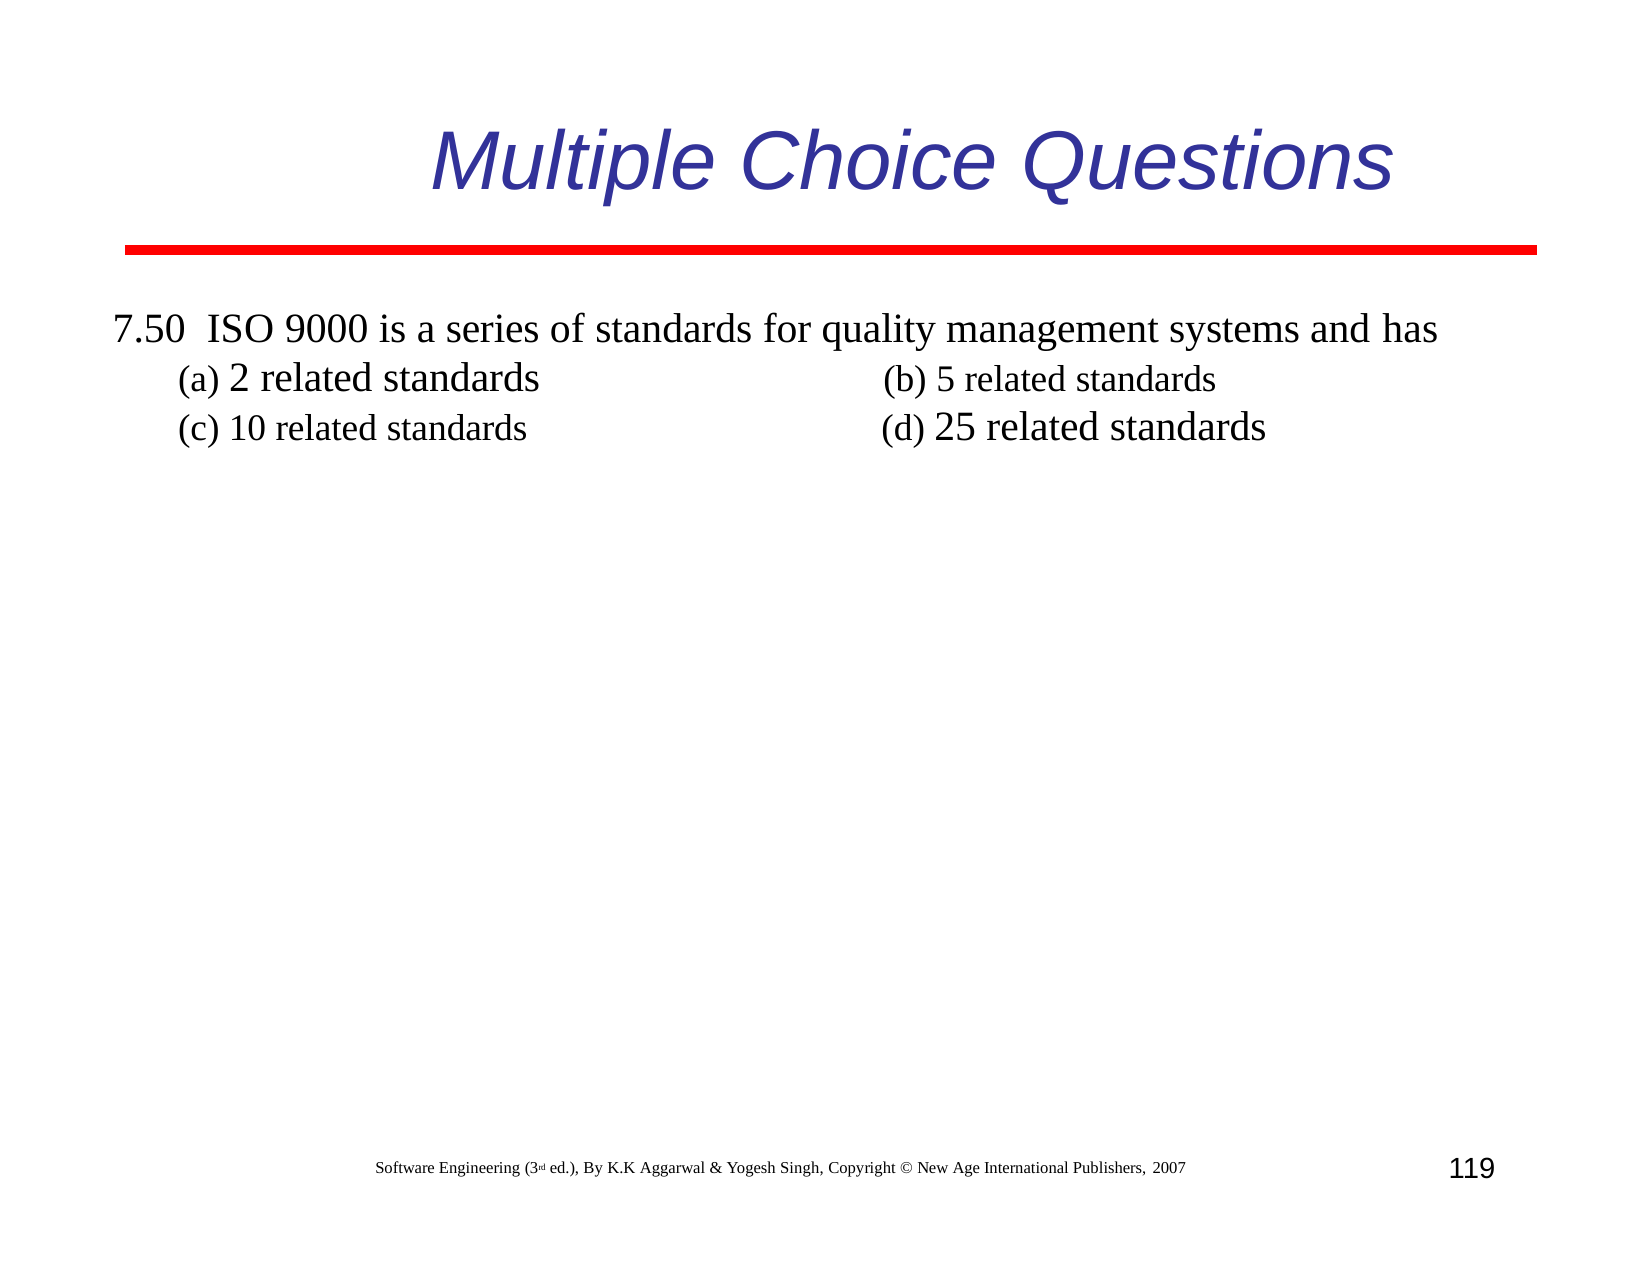

# Multiple Choice Questions

7.50  ISO 9000 is a series of standards for quality management systems and has
(a) 2 related standards
(c) 10 related standards
(b) 5 related standards
(d) 25 related standards
119
Software Engineering (3rd  ed.), By K.K Aggarwal & Yogesh Singh, Copyright © New Age International Publishers, 2007